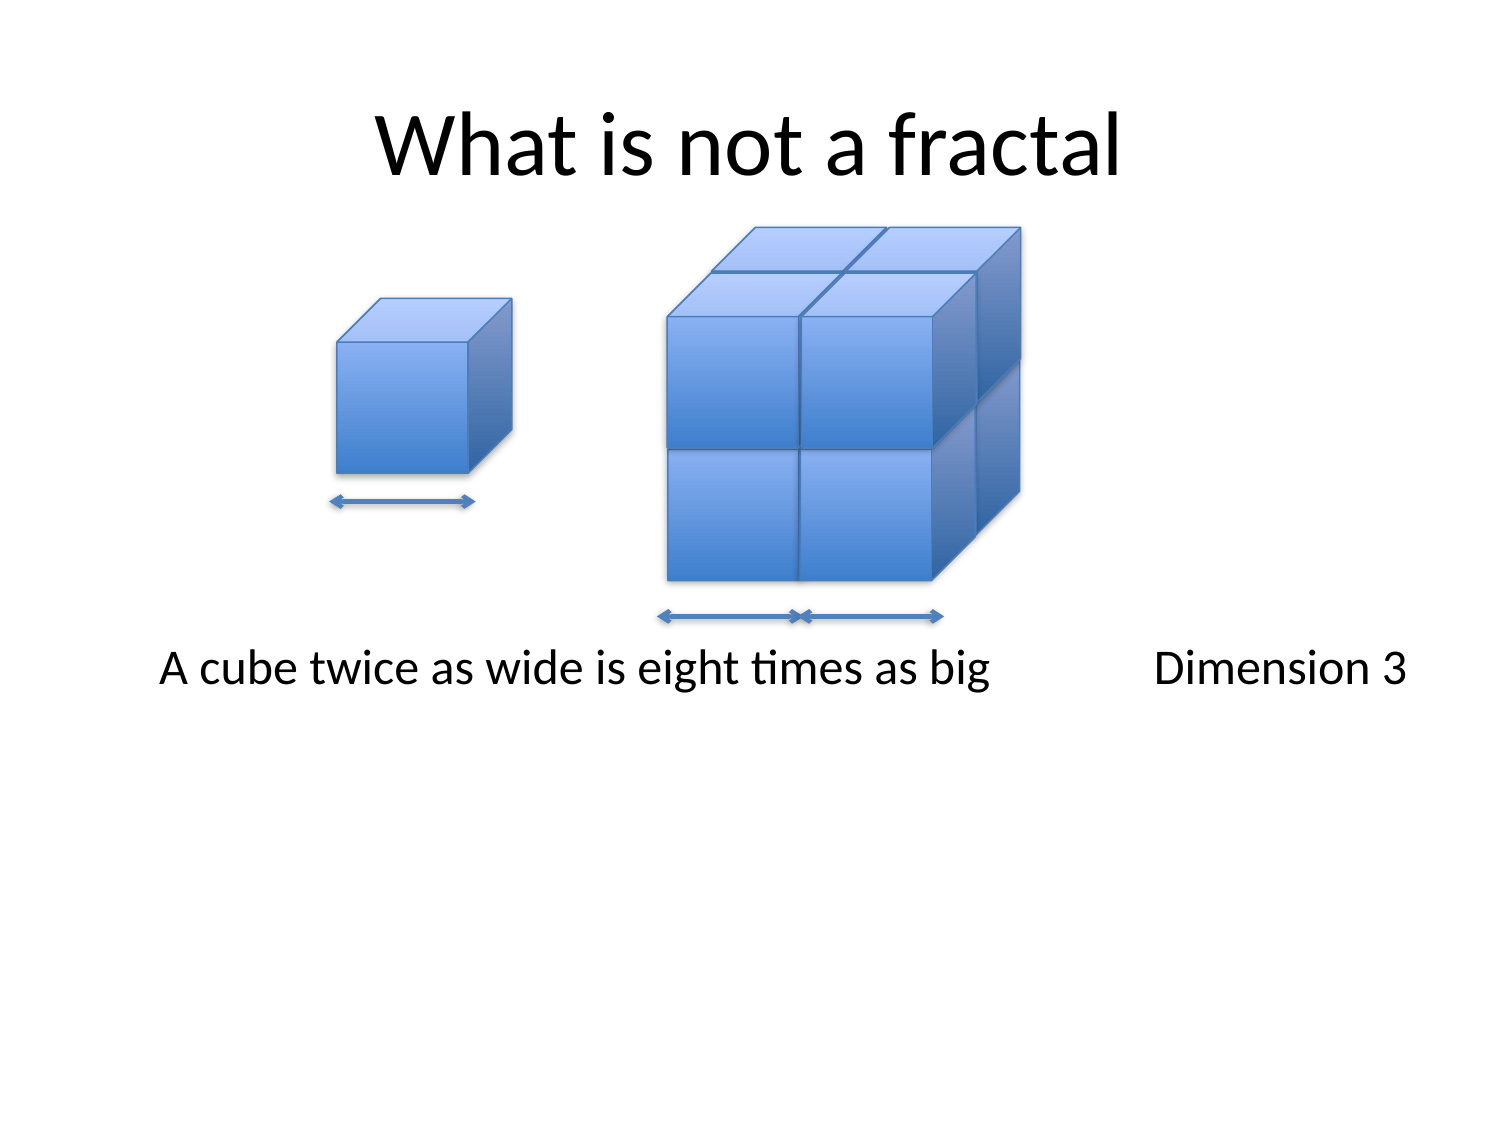

# What is not a fractal

A cube twice as wide is eight times as big

Dimension 3